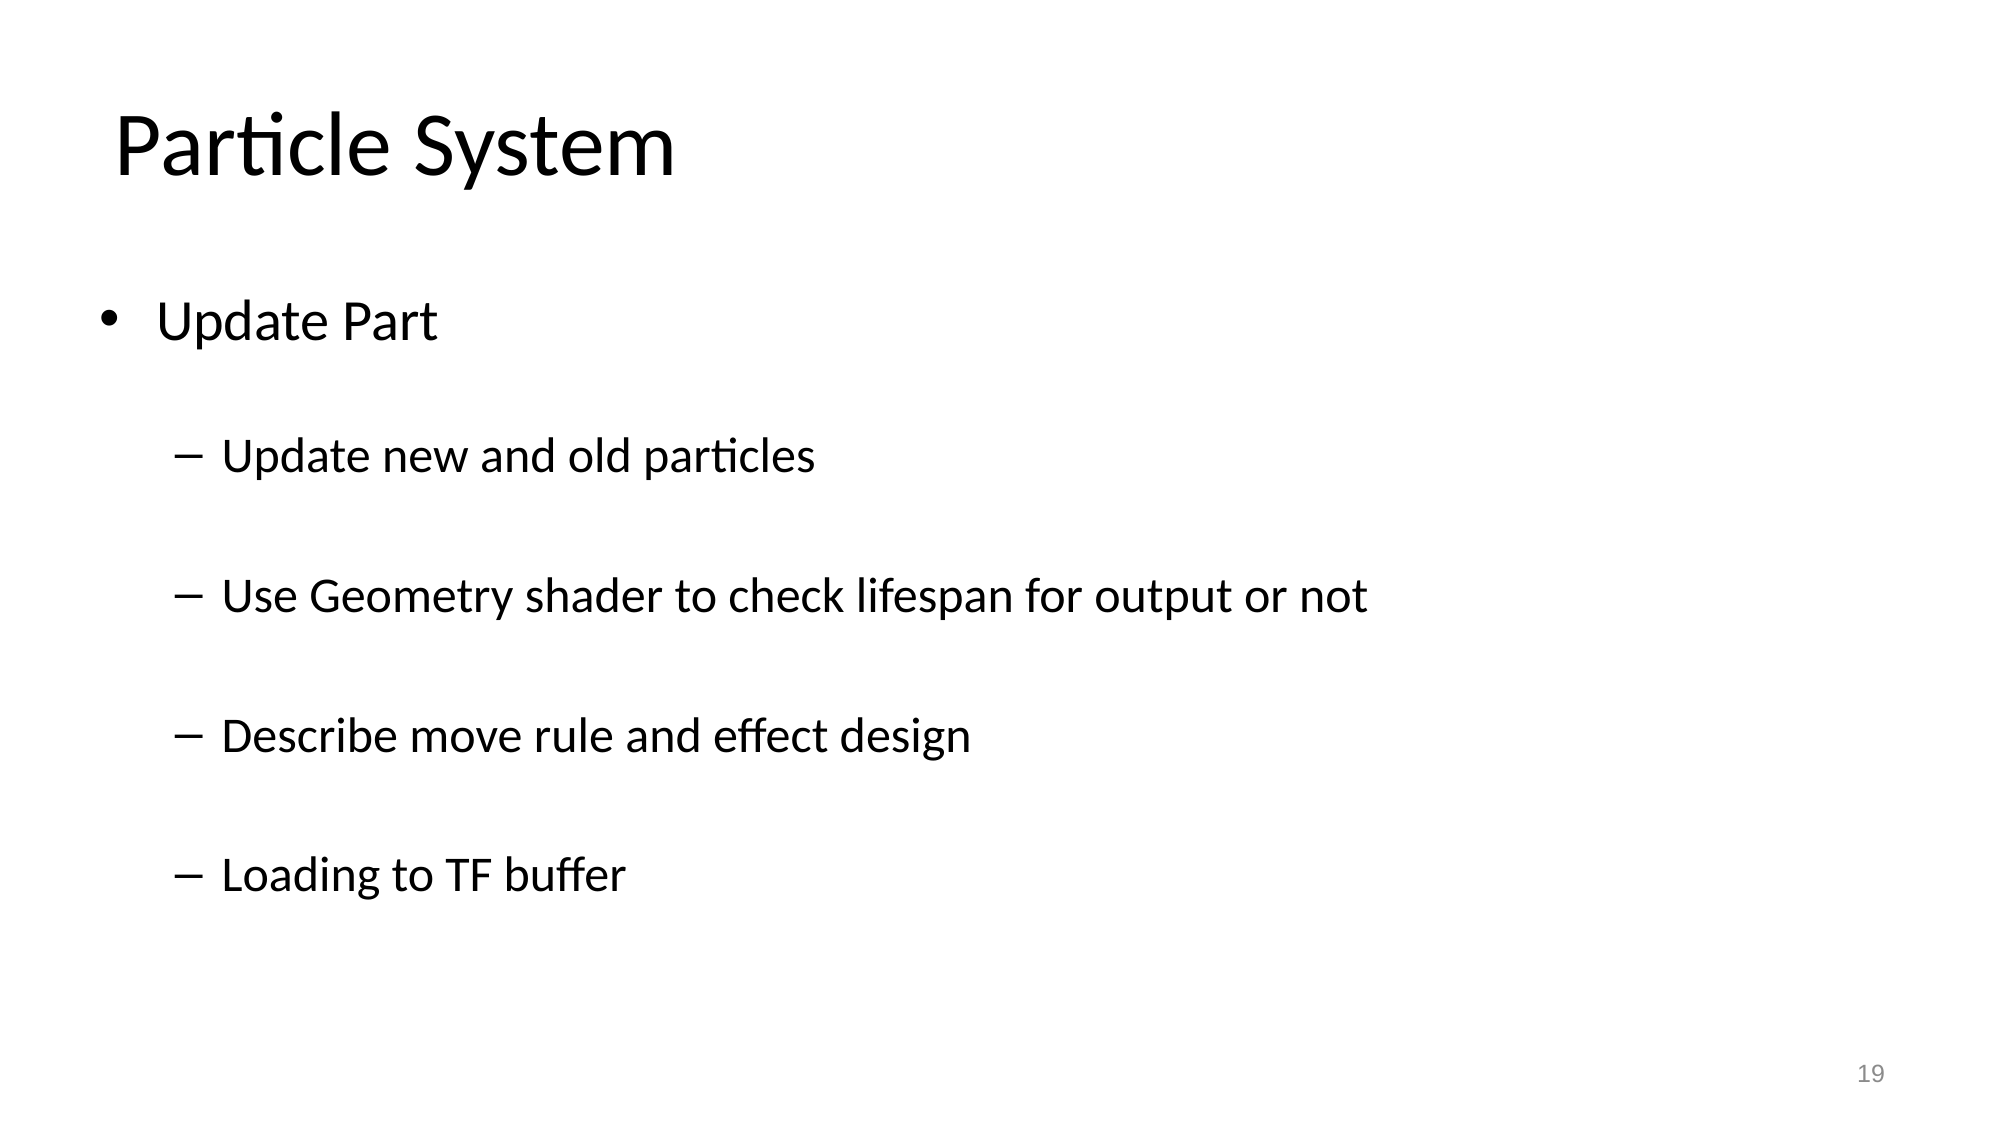

# Particle System
Update Part
Update new and old particles

Use Geometry shader to check lifespan for output or not

Describe move rule and effect design

Loading to TF buffer
19